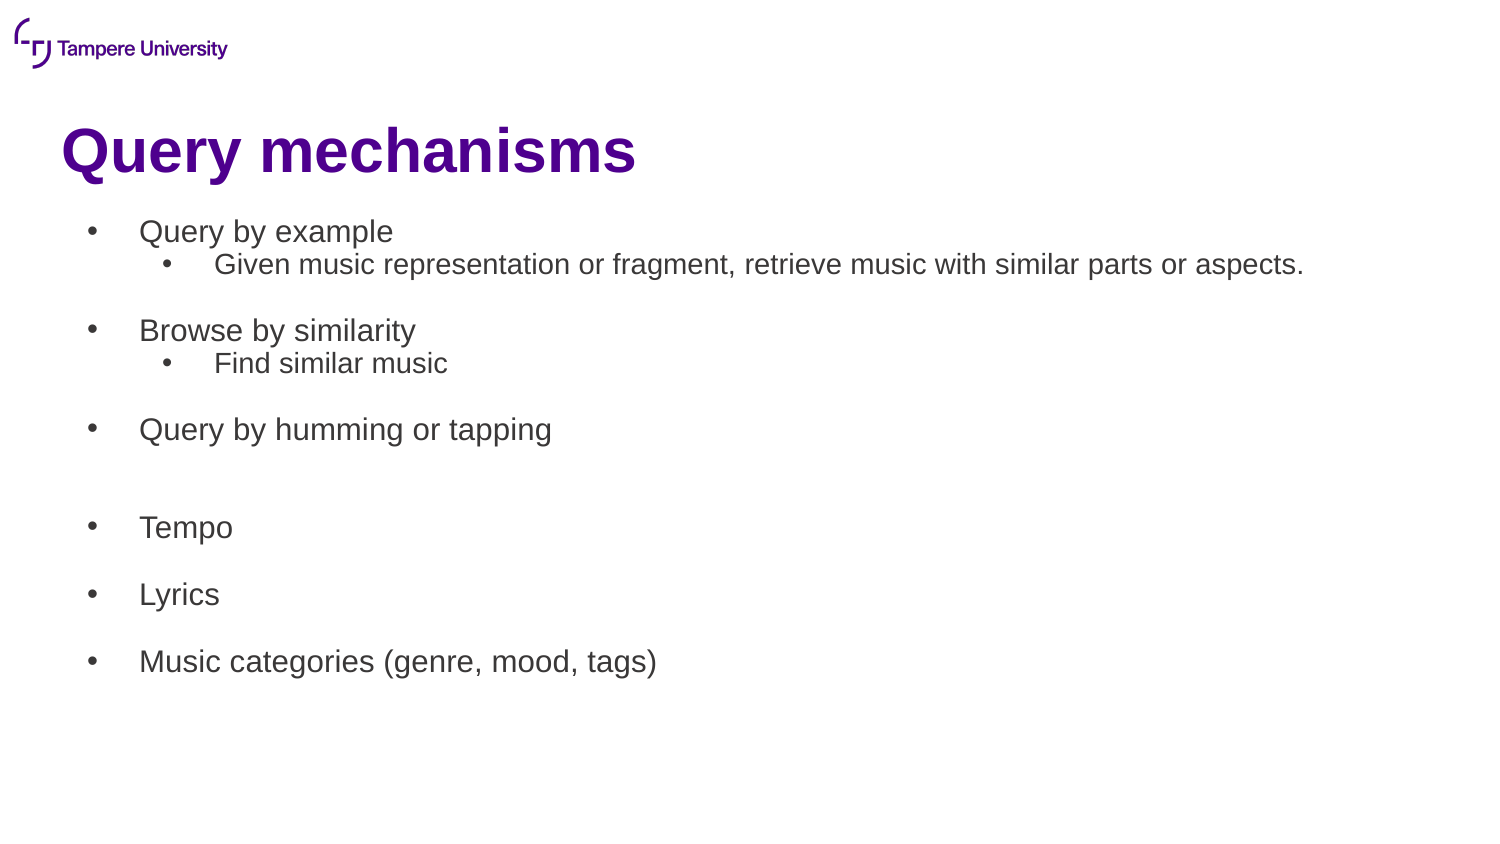

# Query mechanisms
Query by example
Given music representation or fragment, retrieve music with similar parts or aspects.

Browse by similarity
Find similar music

Query by humming or tapping

Tempo

Lyrics

Music categories (genre, mood, tags)